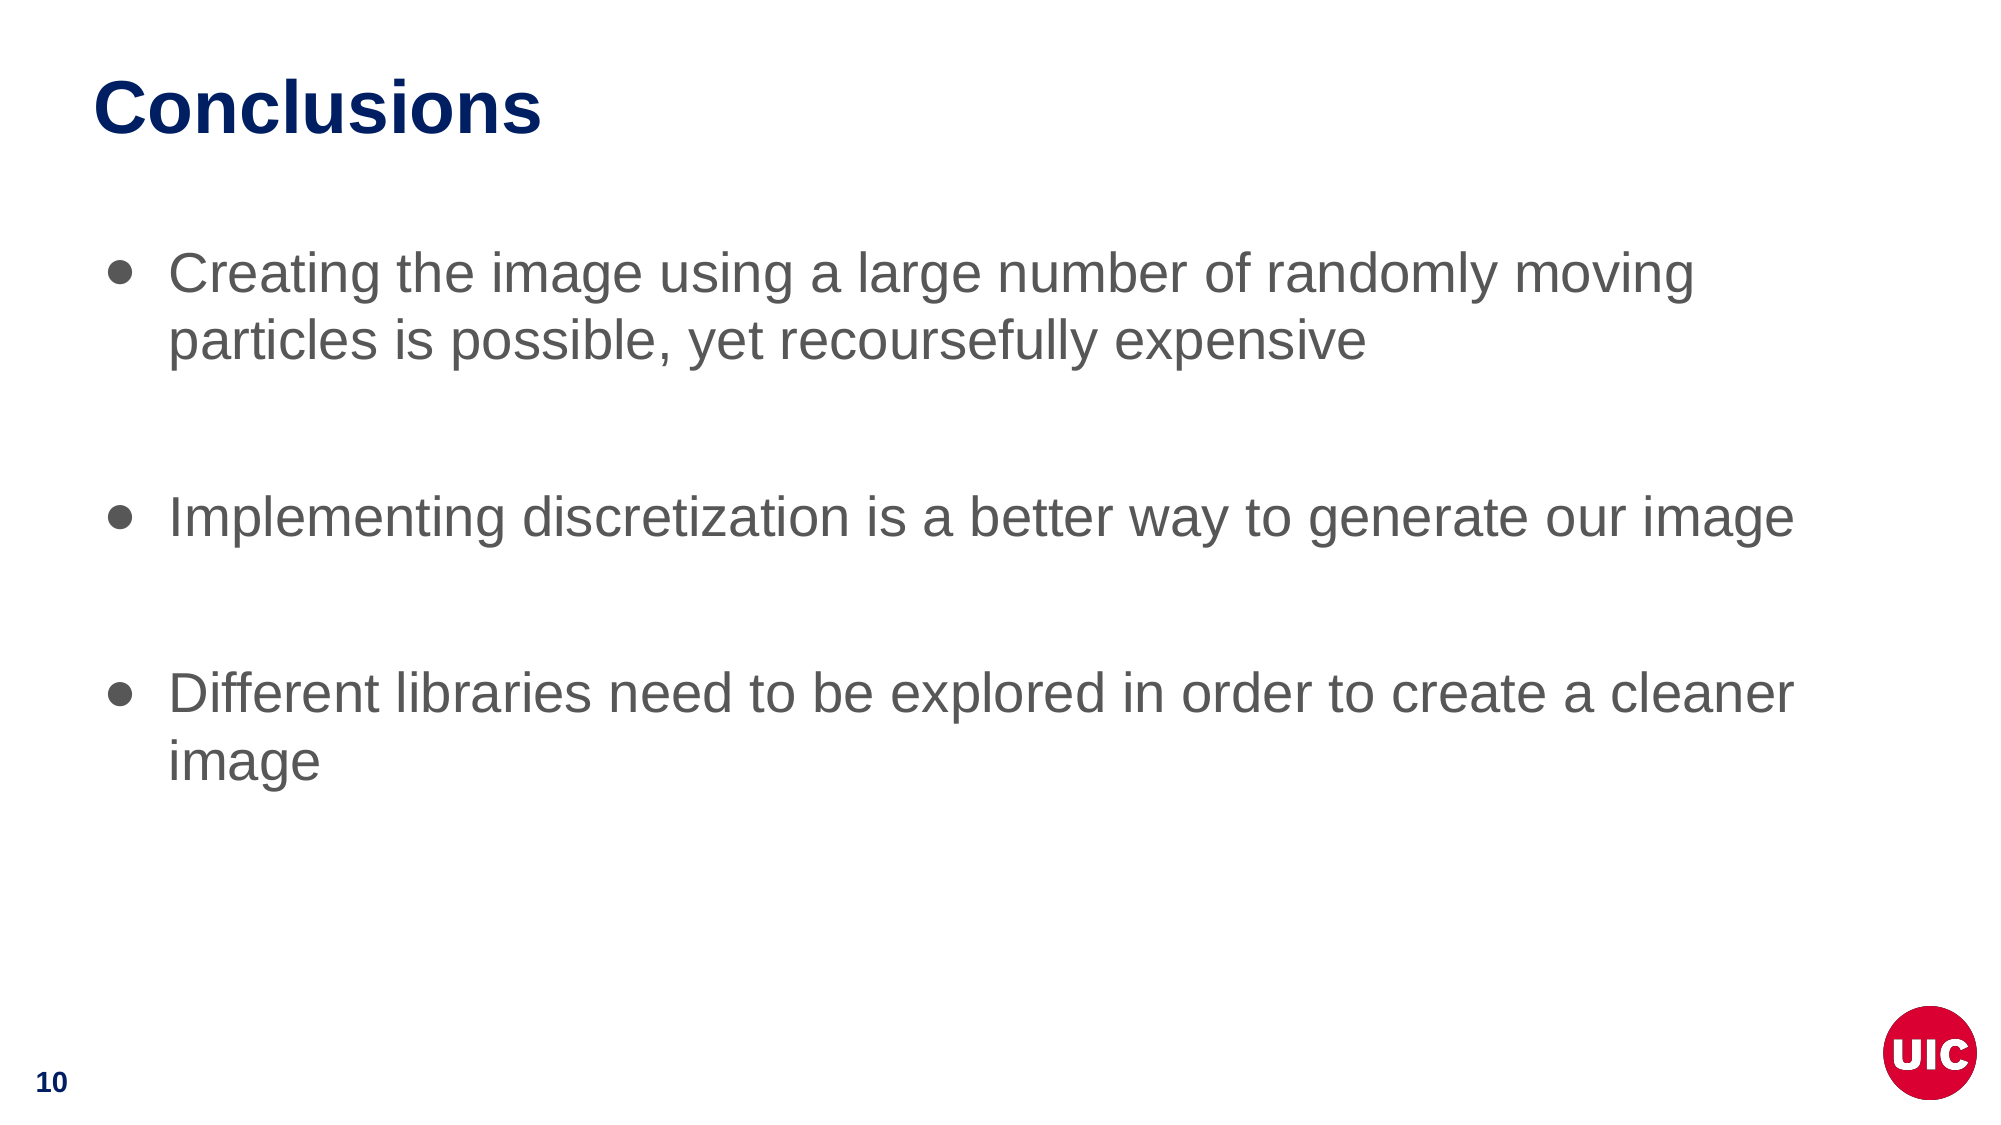

# Conclusions
Creating the image using a large number of randomly moving particles is possible, yet recoursefully expensive

Implementing discretization is a better way to generate our image

Different libraries need to be explored in order to create a cleaner image